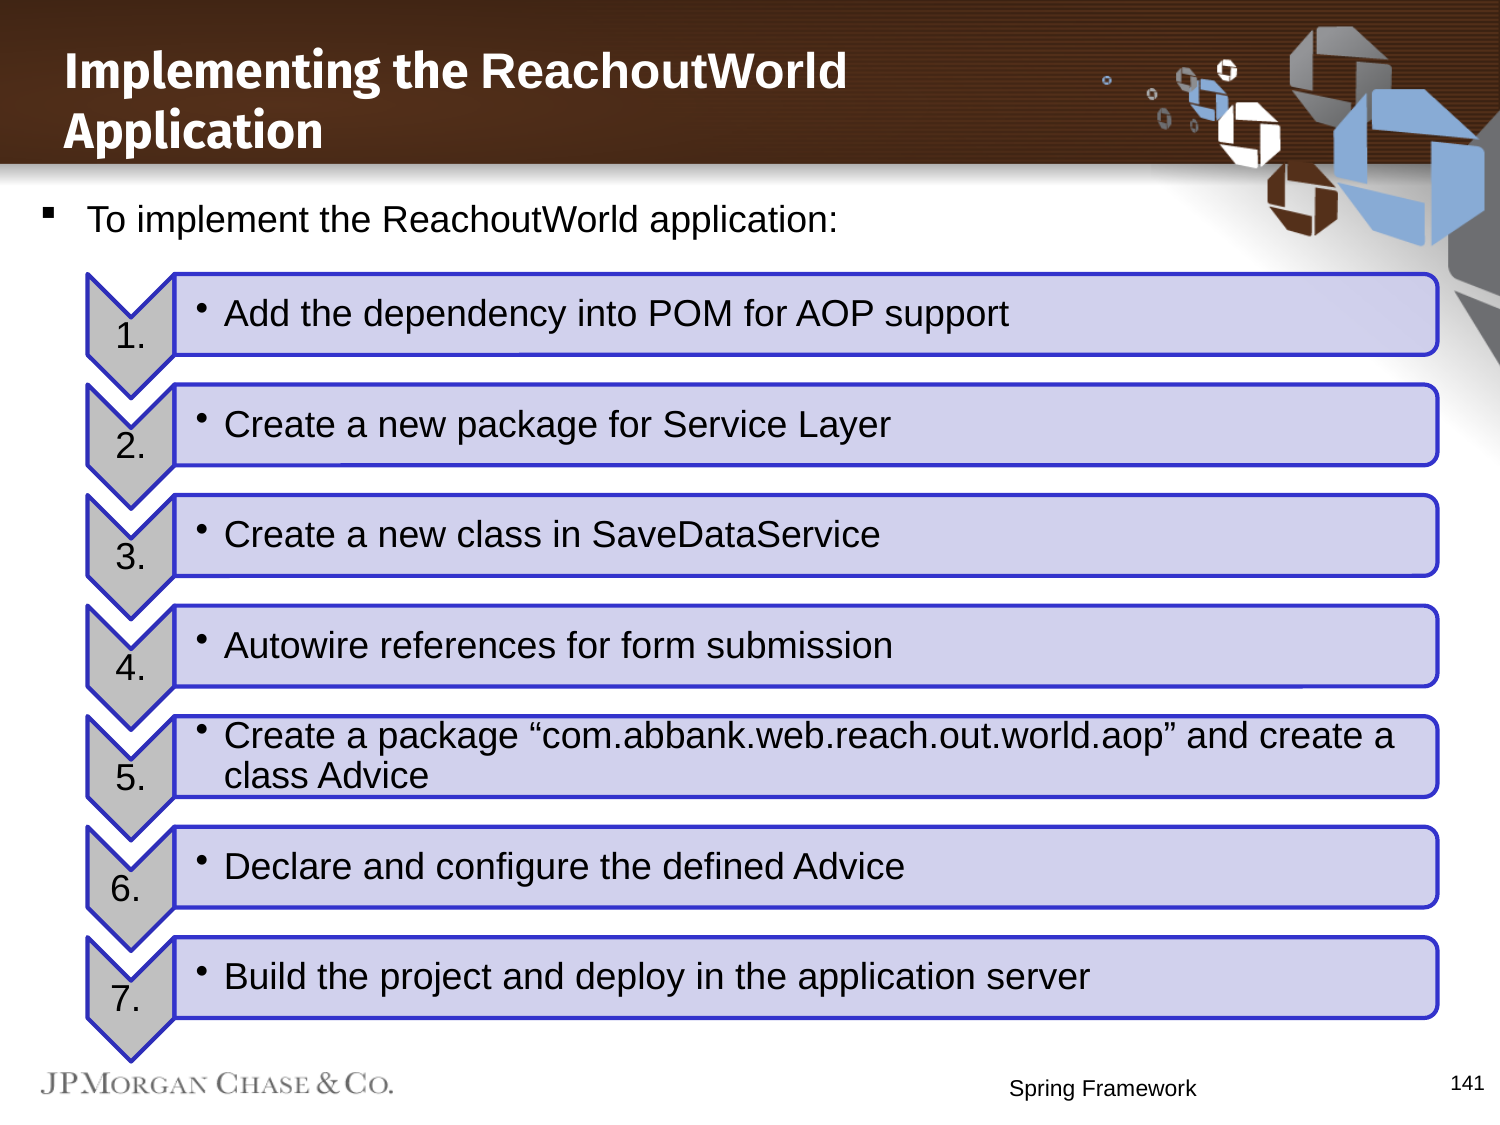

Implementing the ReachoutWorld
Application
To implement the ReachoutWorld application:
1.
Add the dependency into POM for AOP support
2.
Create a new package for Service Layer
3.
Create a new class in SaveDataService
4.
Autowire references for form submission
5.
Create a package “com.abbank.web.reach.out.world.aop” and create a class Advice
6.
Declare and configure the defined Advice
7.
Build the project and deploy in the application server
141
Spring Framework